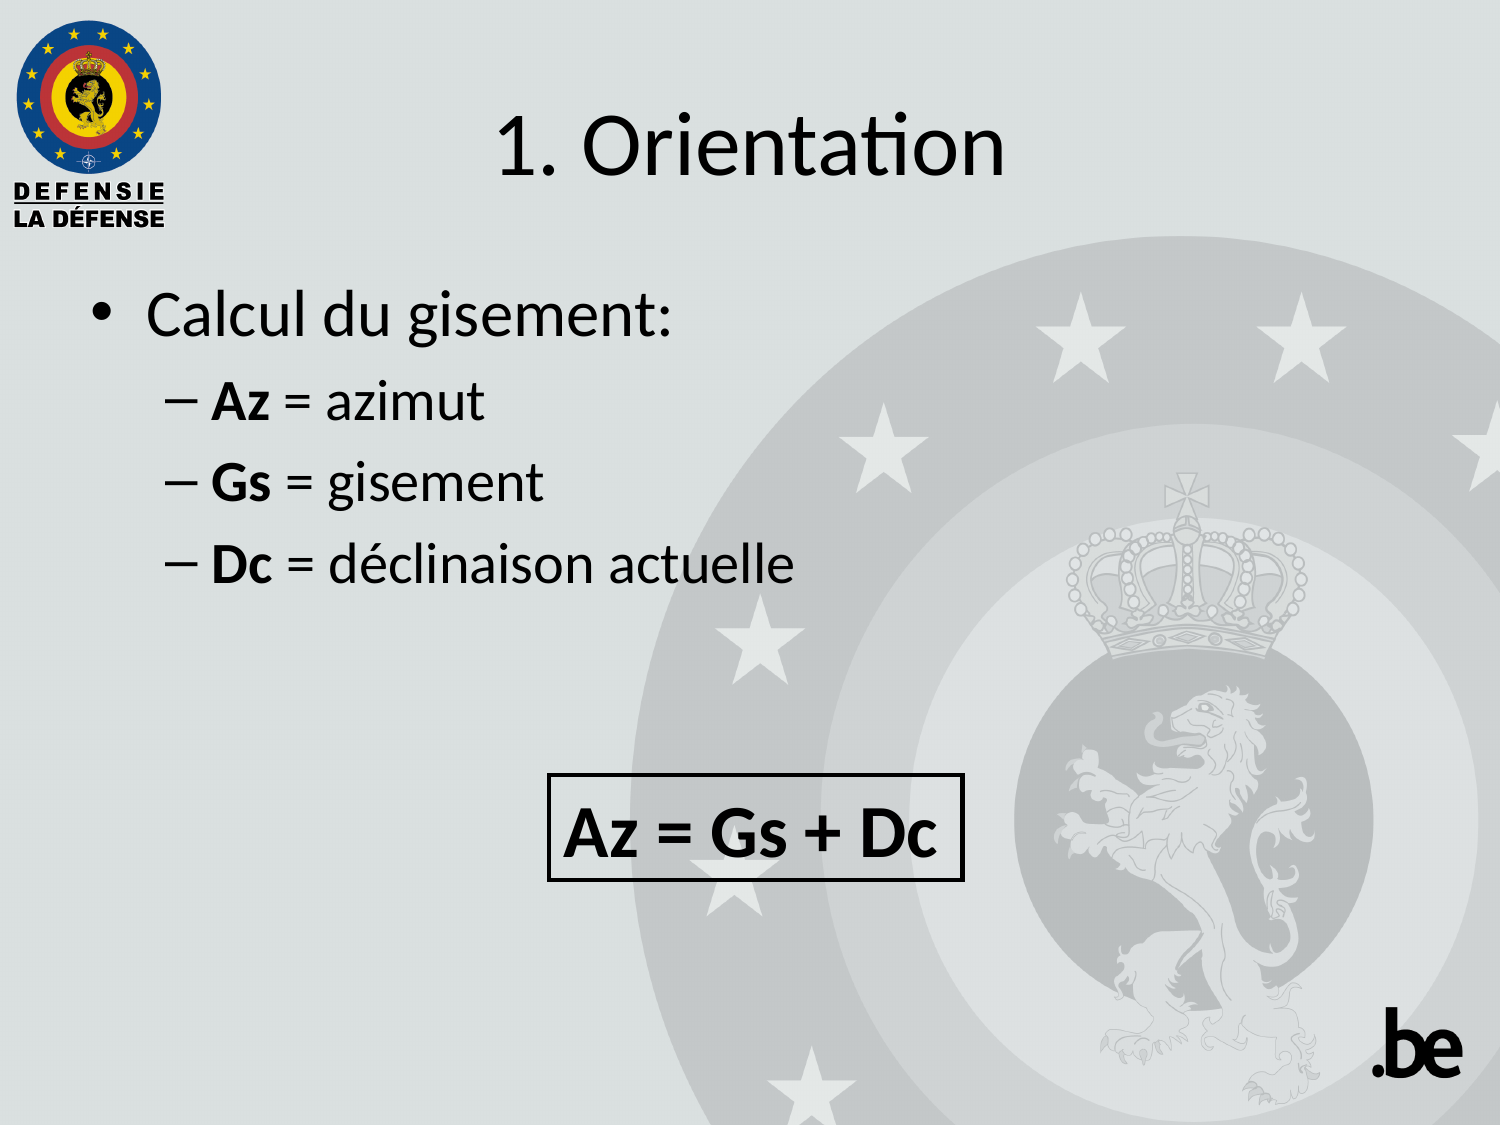

# 1. Orientation
Calcul du gisement:
Az = azimut
Gs = gisement
Dc = déclinaison actuelle

Az = Gs + Dc